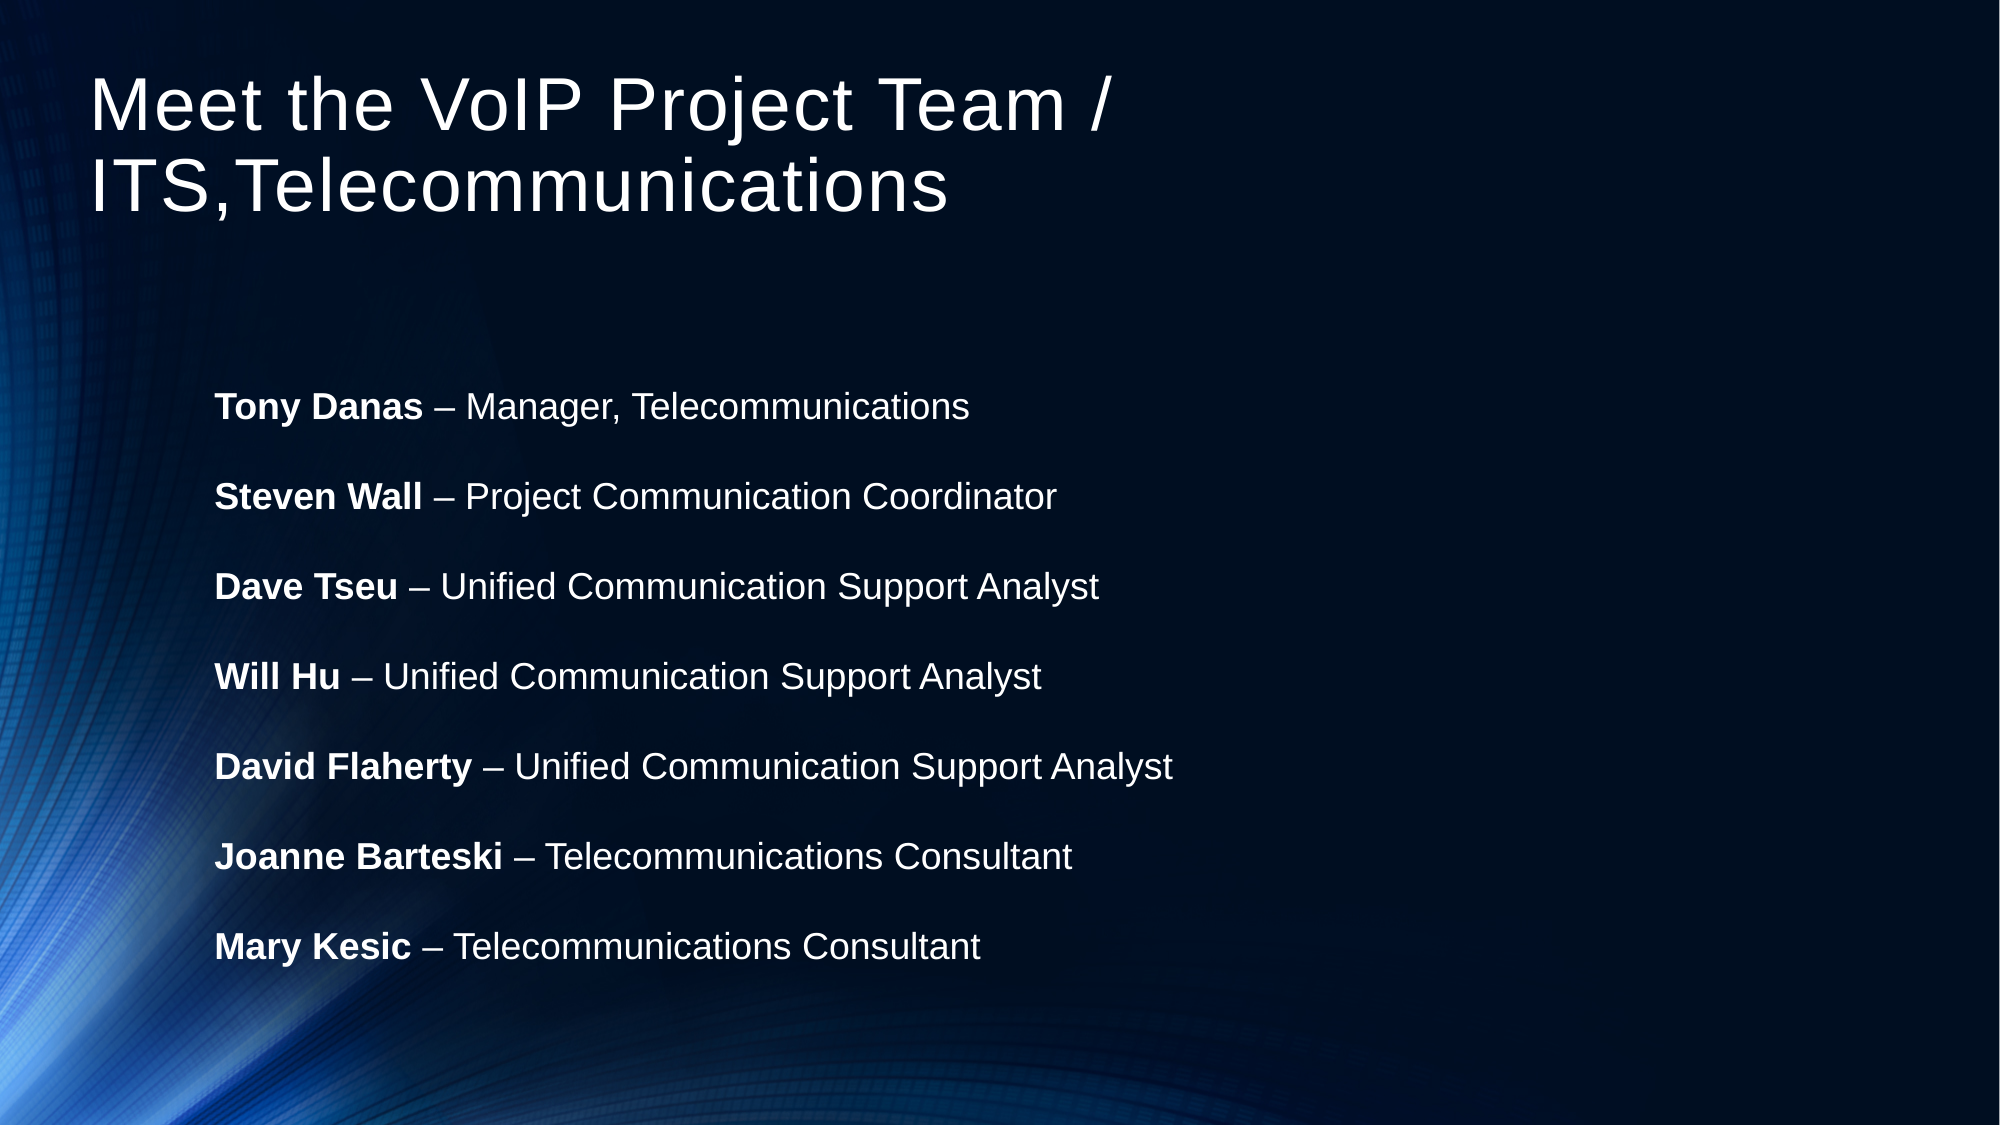

# Meet the VoIP Project Team / ITS,Telecommunications
Tony Danas – Manager, Telecommunications

Steven Wall – Project Communication Coordinator

Dave Tseu – Unified Communication Support Analyst

Will Hu – Unified Communication Support Analyst

David Flaherty – Unified Communication Support Analyst

Joanne Barteski – Telecommunications Consultant

Mary Kesic – Telecommunications Consultant